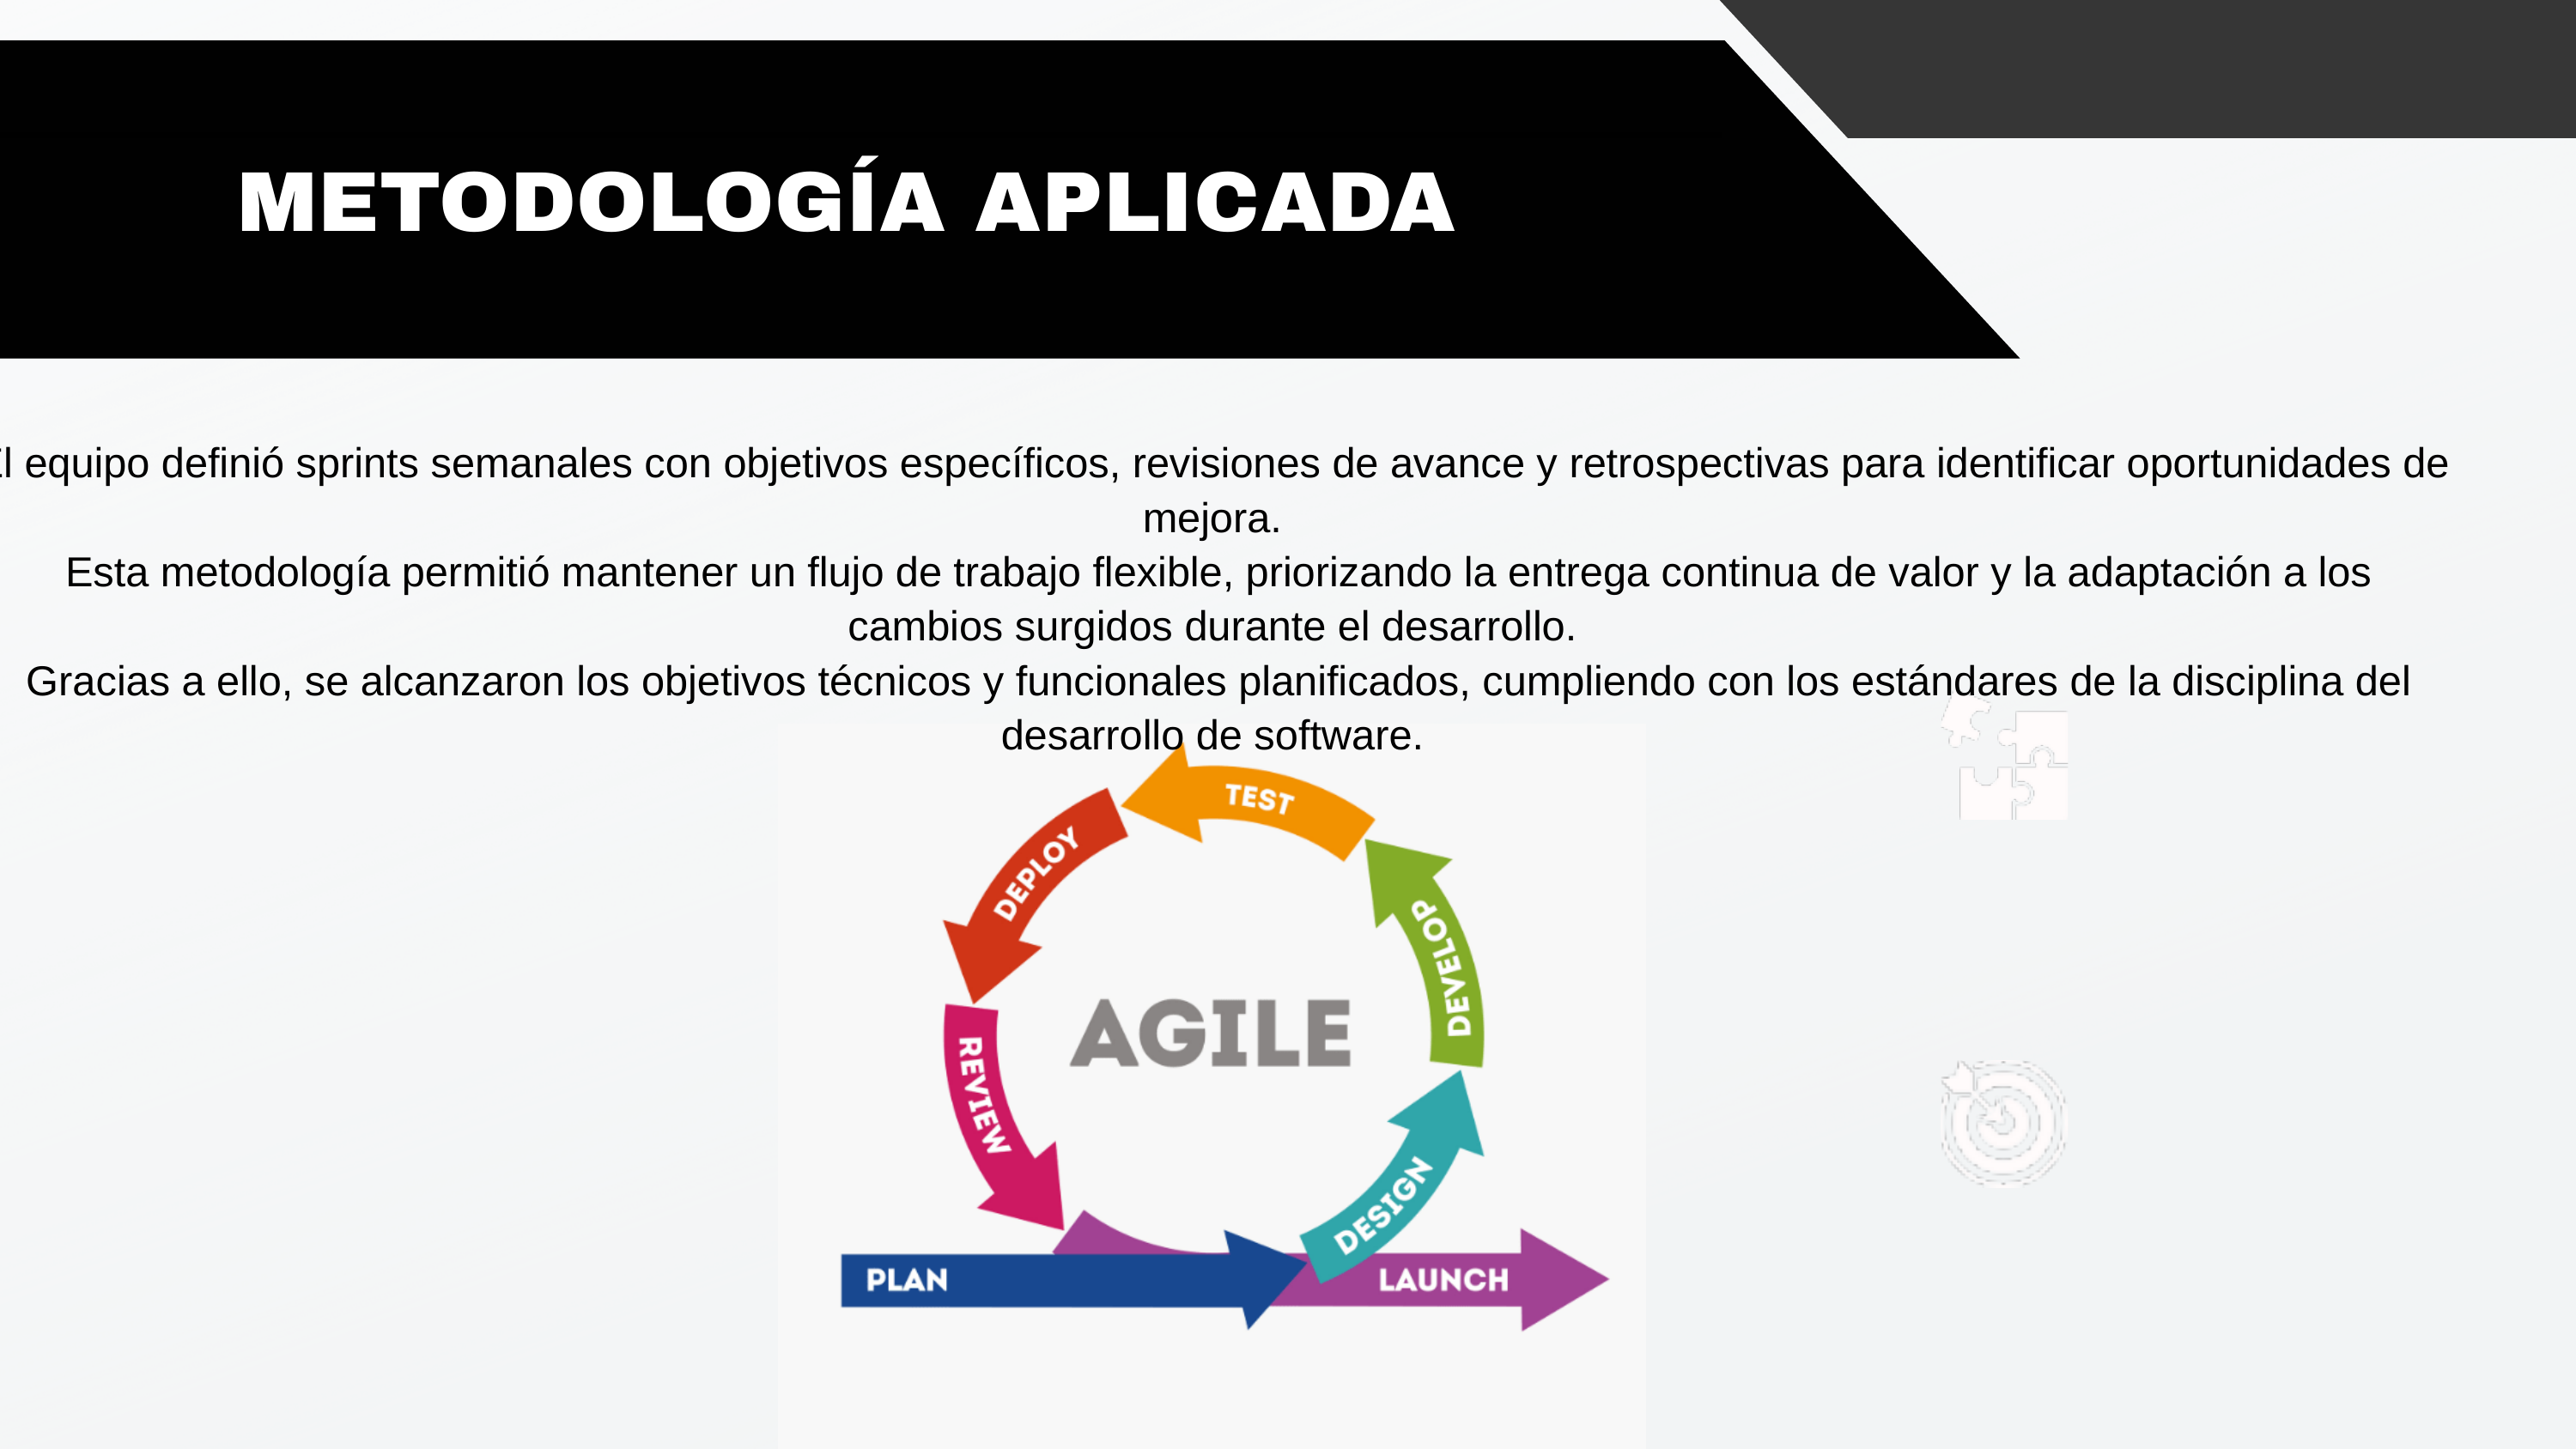

METODOLOGÍA APLICADA

El equipo definió sprints semanales con objetivos específicos, revisiones de avance y retrospectivas para identificar oportunidades de mejora.
 Esta metodología permitió mantener un flujo de trabajo flexible, priorizando la entrega continua de valor y la adaptación a los cambios surgidos durante el desarrollo.
 Gracias a ello, se alcanzaron los objetivos técnicos y funcionales planificados, cumpliendo con los estándares de la disciplina del desarrollo de software.